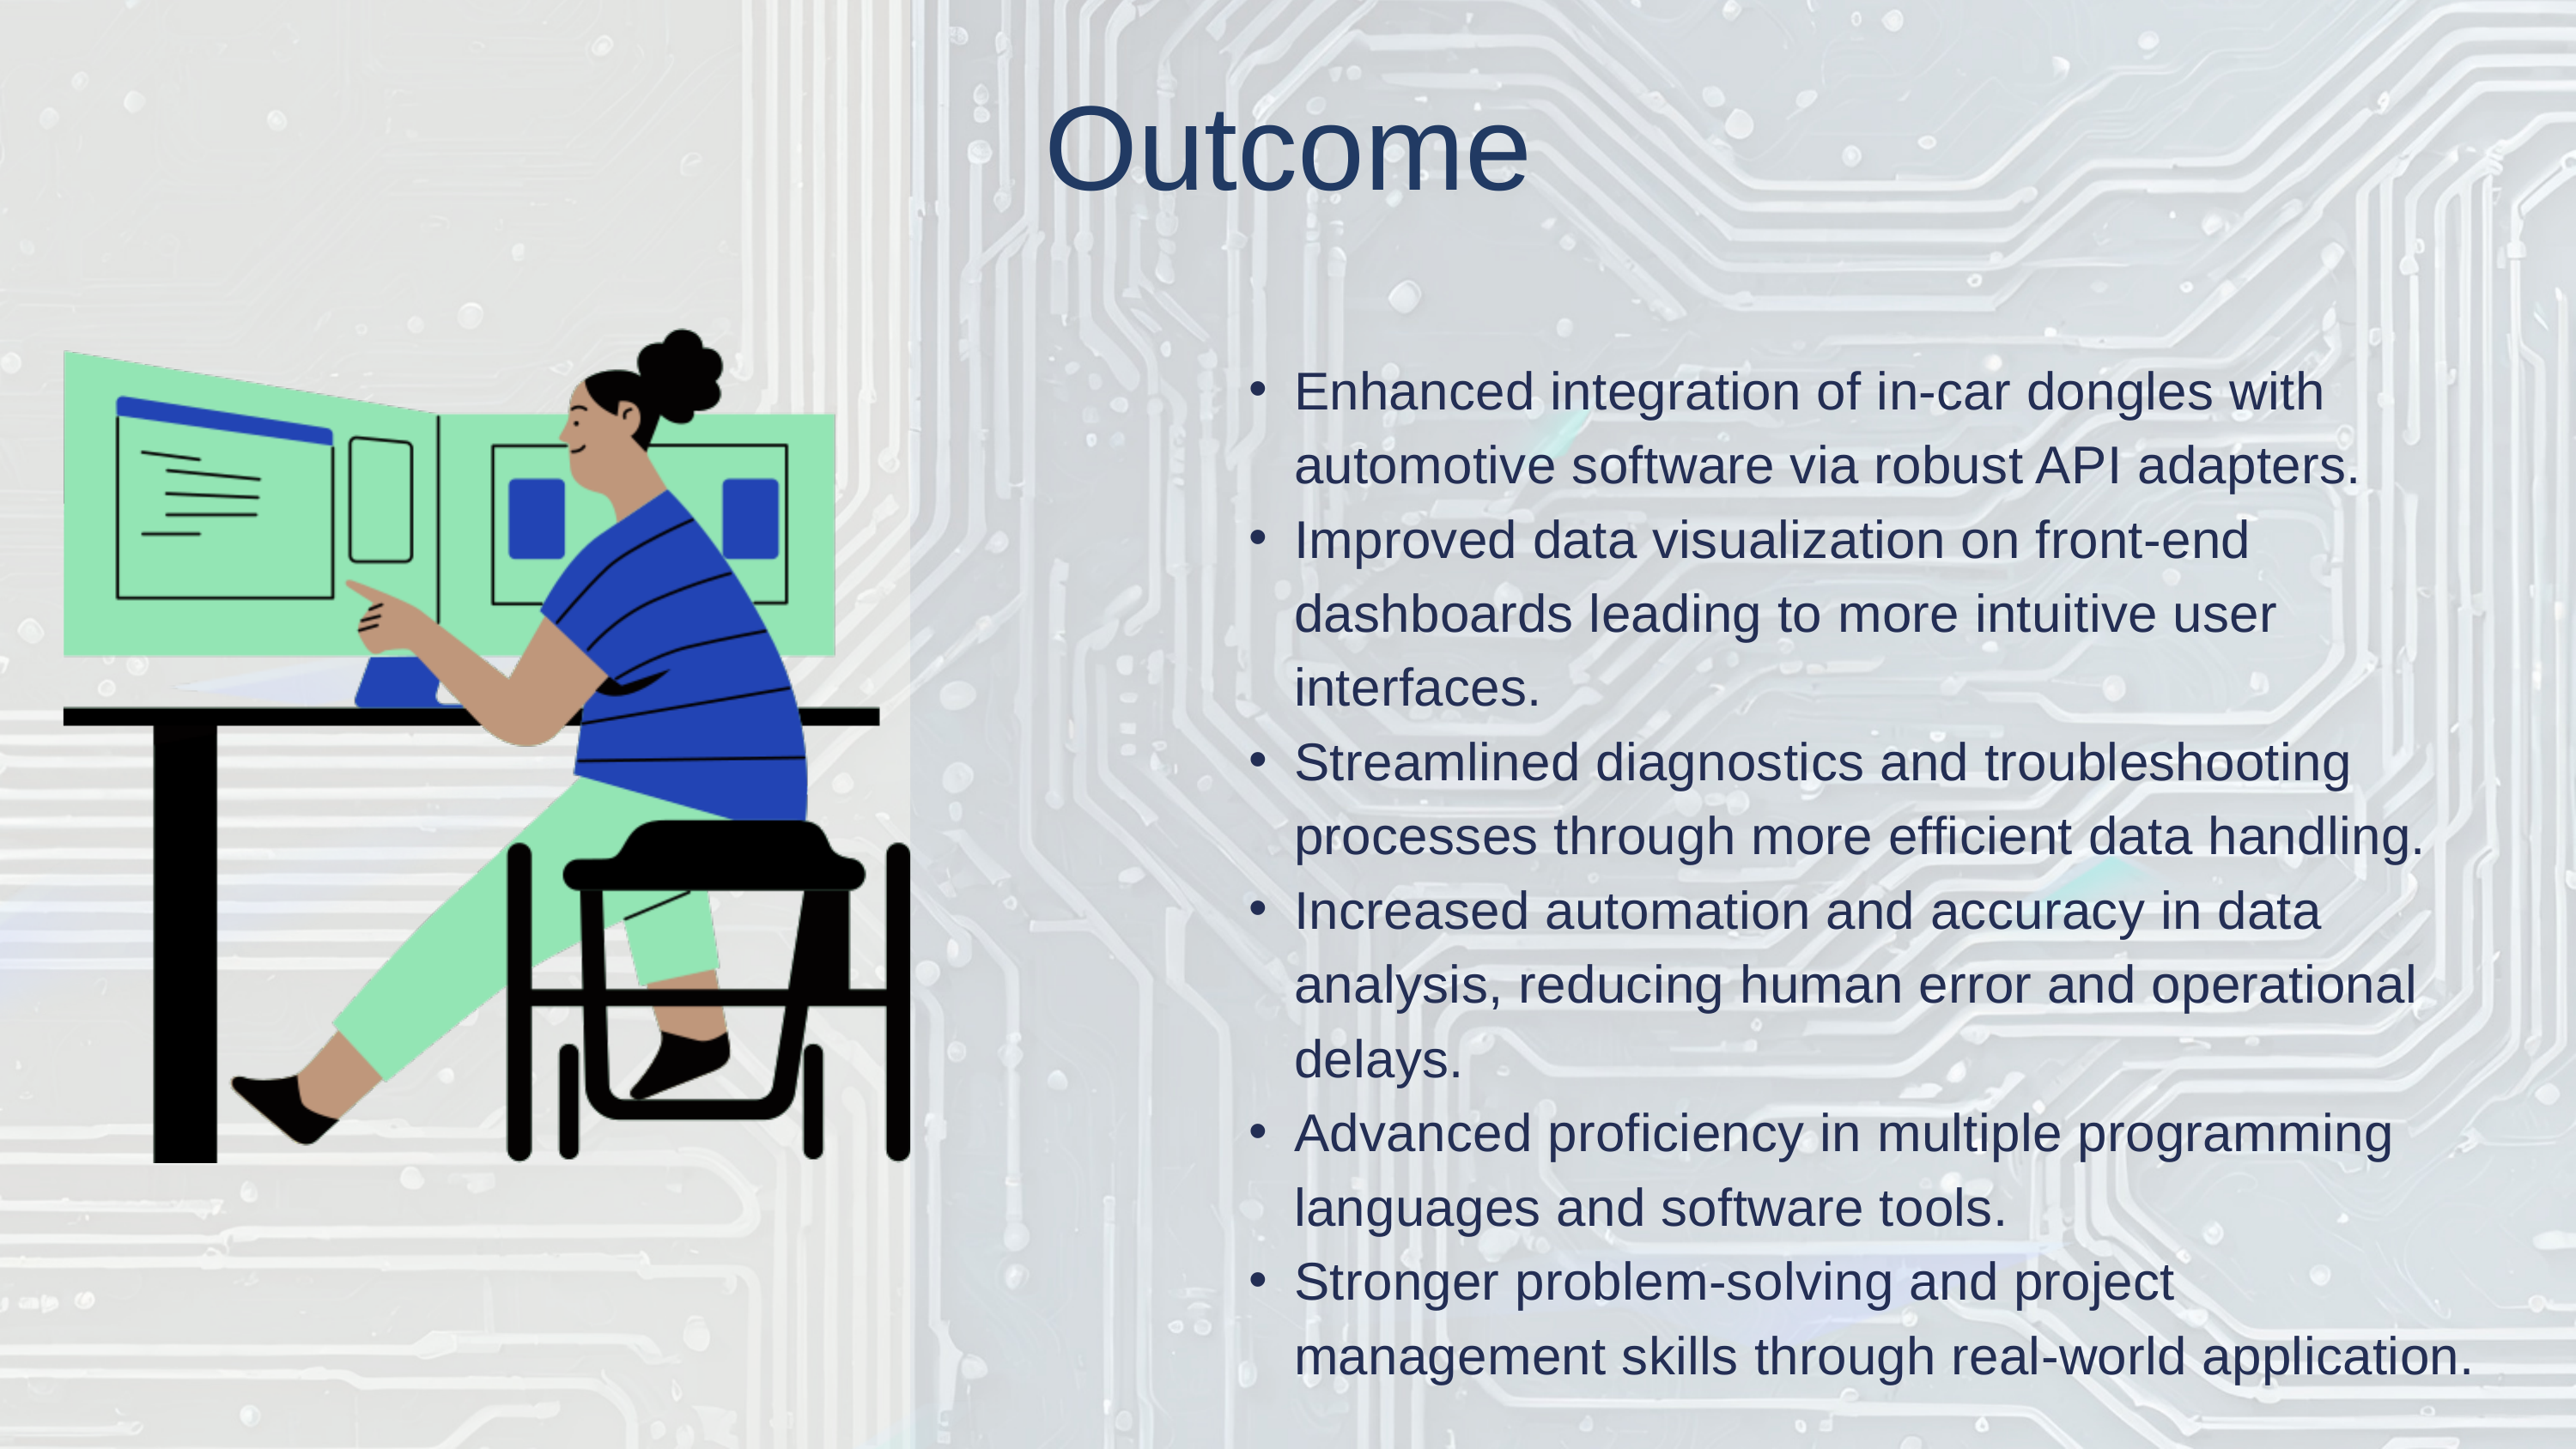

Outcome

Enhanced integration of in-car dongles with automotive software via robust API adapters.
Improved data visualization on front-end dashboards leading to more intuitive user interfaces.
Streamlined diagnostics and troubleshooting processes through more efficient data handling.
Increased automation and accuracy in data analysis, reducing human error and operational delays.
Advanced proficiency in multiple programming languages and software tools.
Stronger problem-solving and project management skills through real-world application.